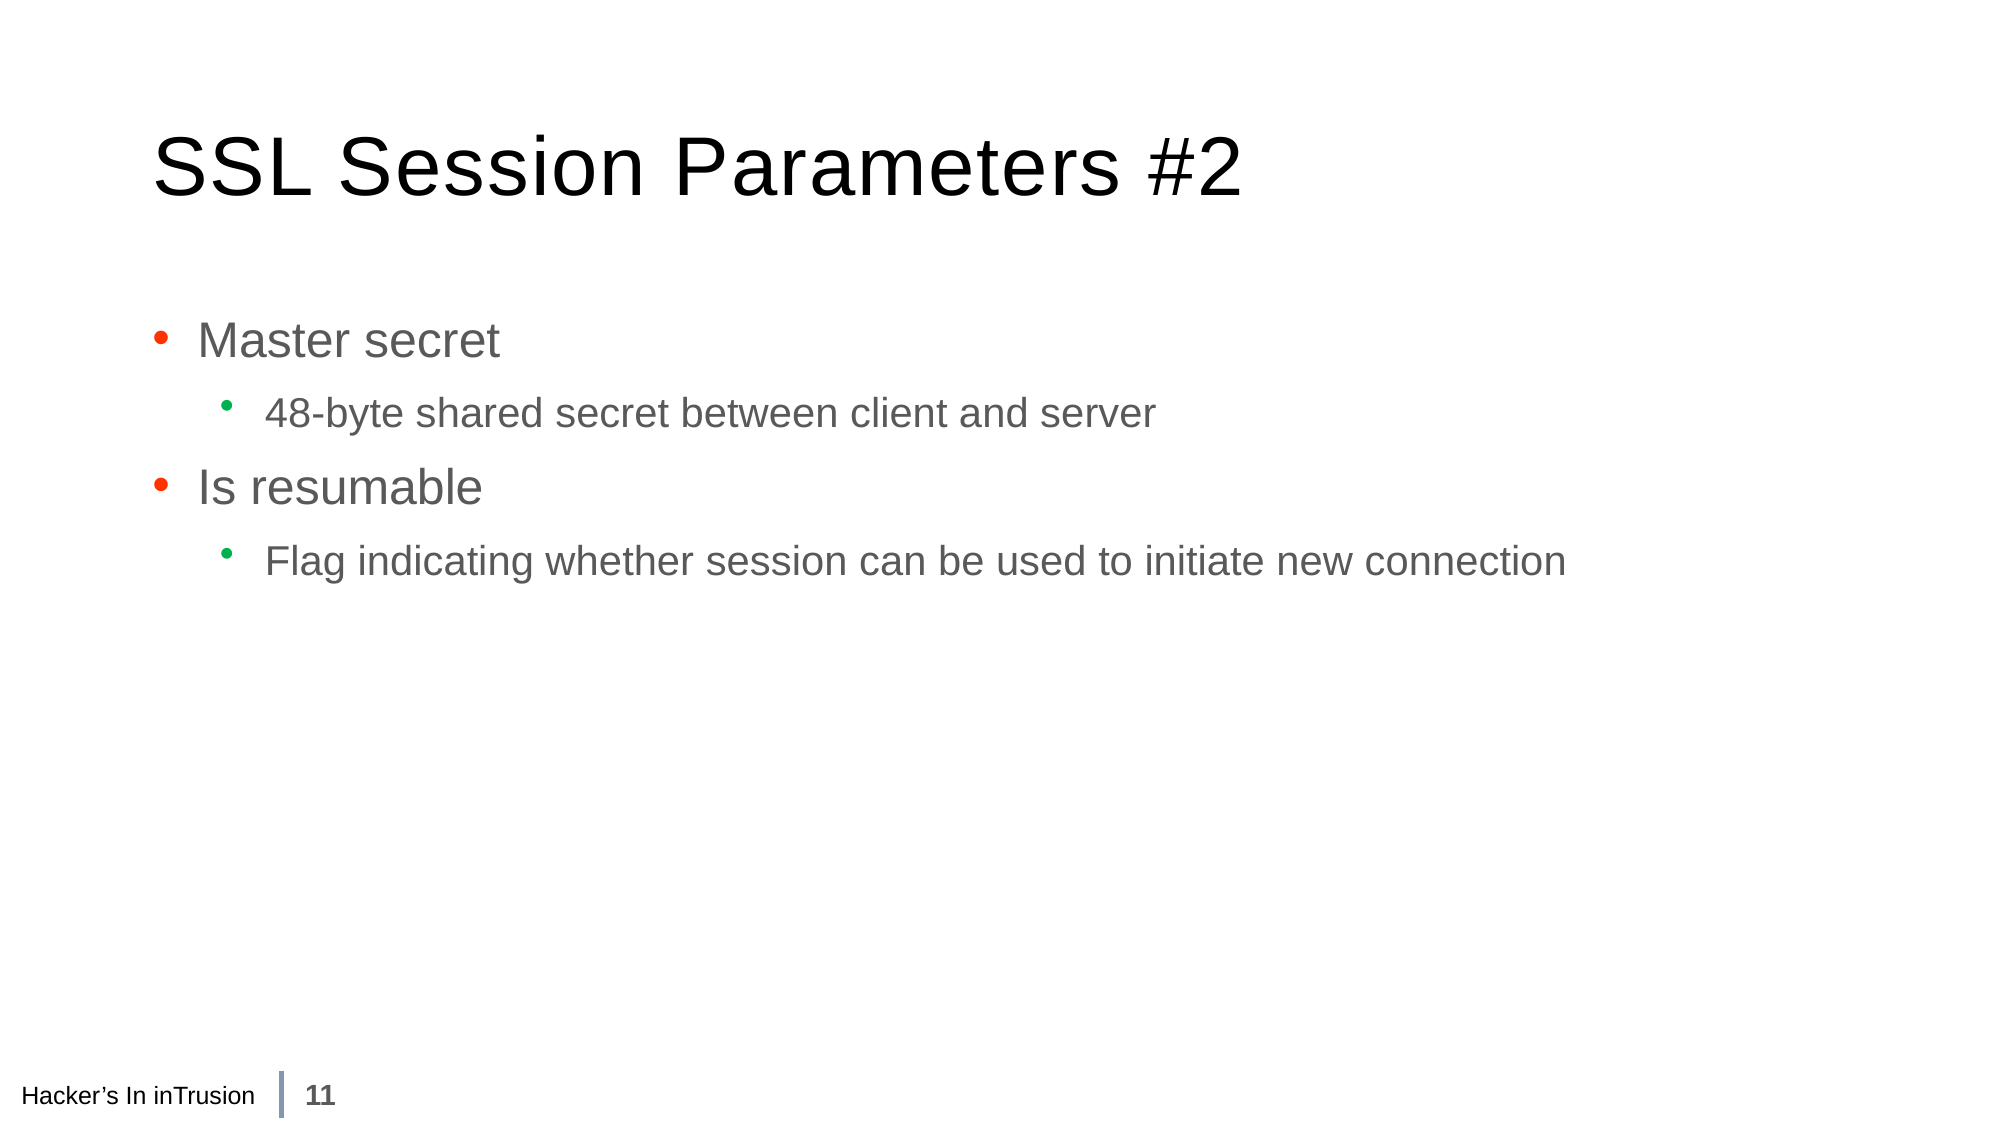

# SSL Session Parameters #2
Master secret
48-byte shared secret between client and server
Is resumable
Flag indicating whether session can be used to initiate new connection